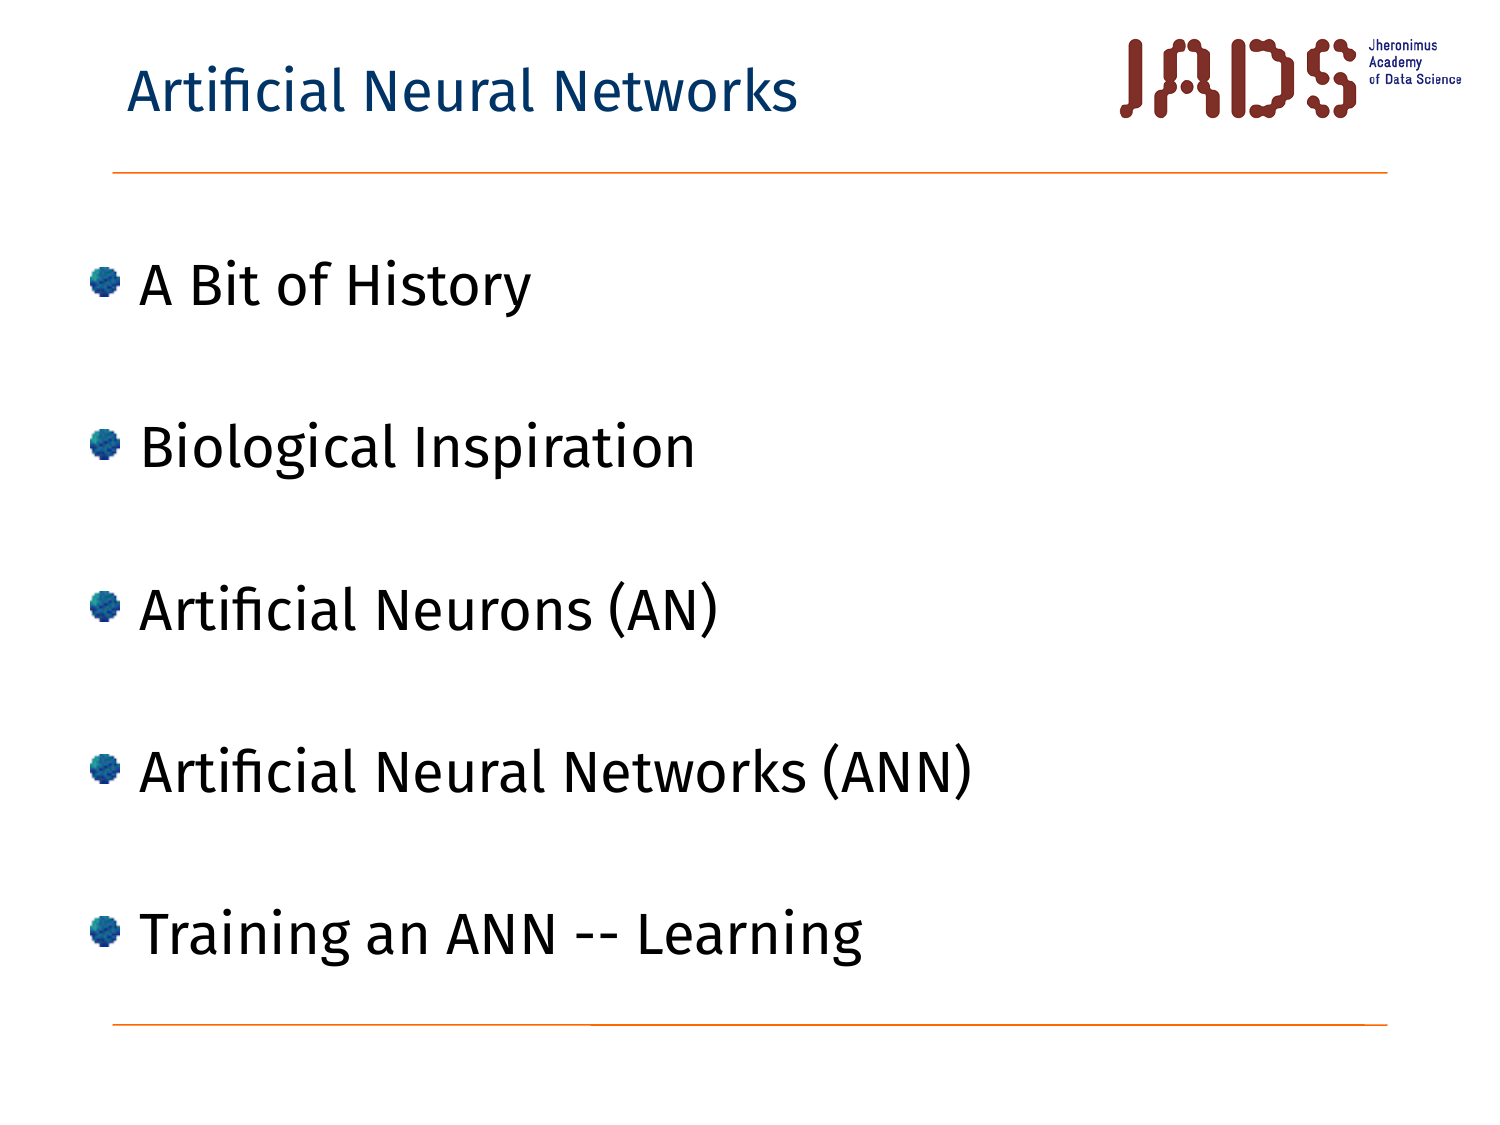

# Artificial Neural Networks

A Bit of History

Biological Inspiration

Artificial Neurons (AN)

Artificial Neural Networks (ANN)

Training an ANN -- Learning